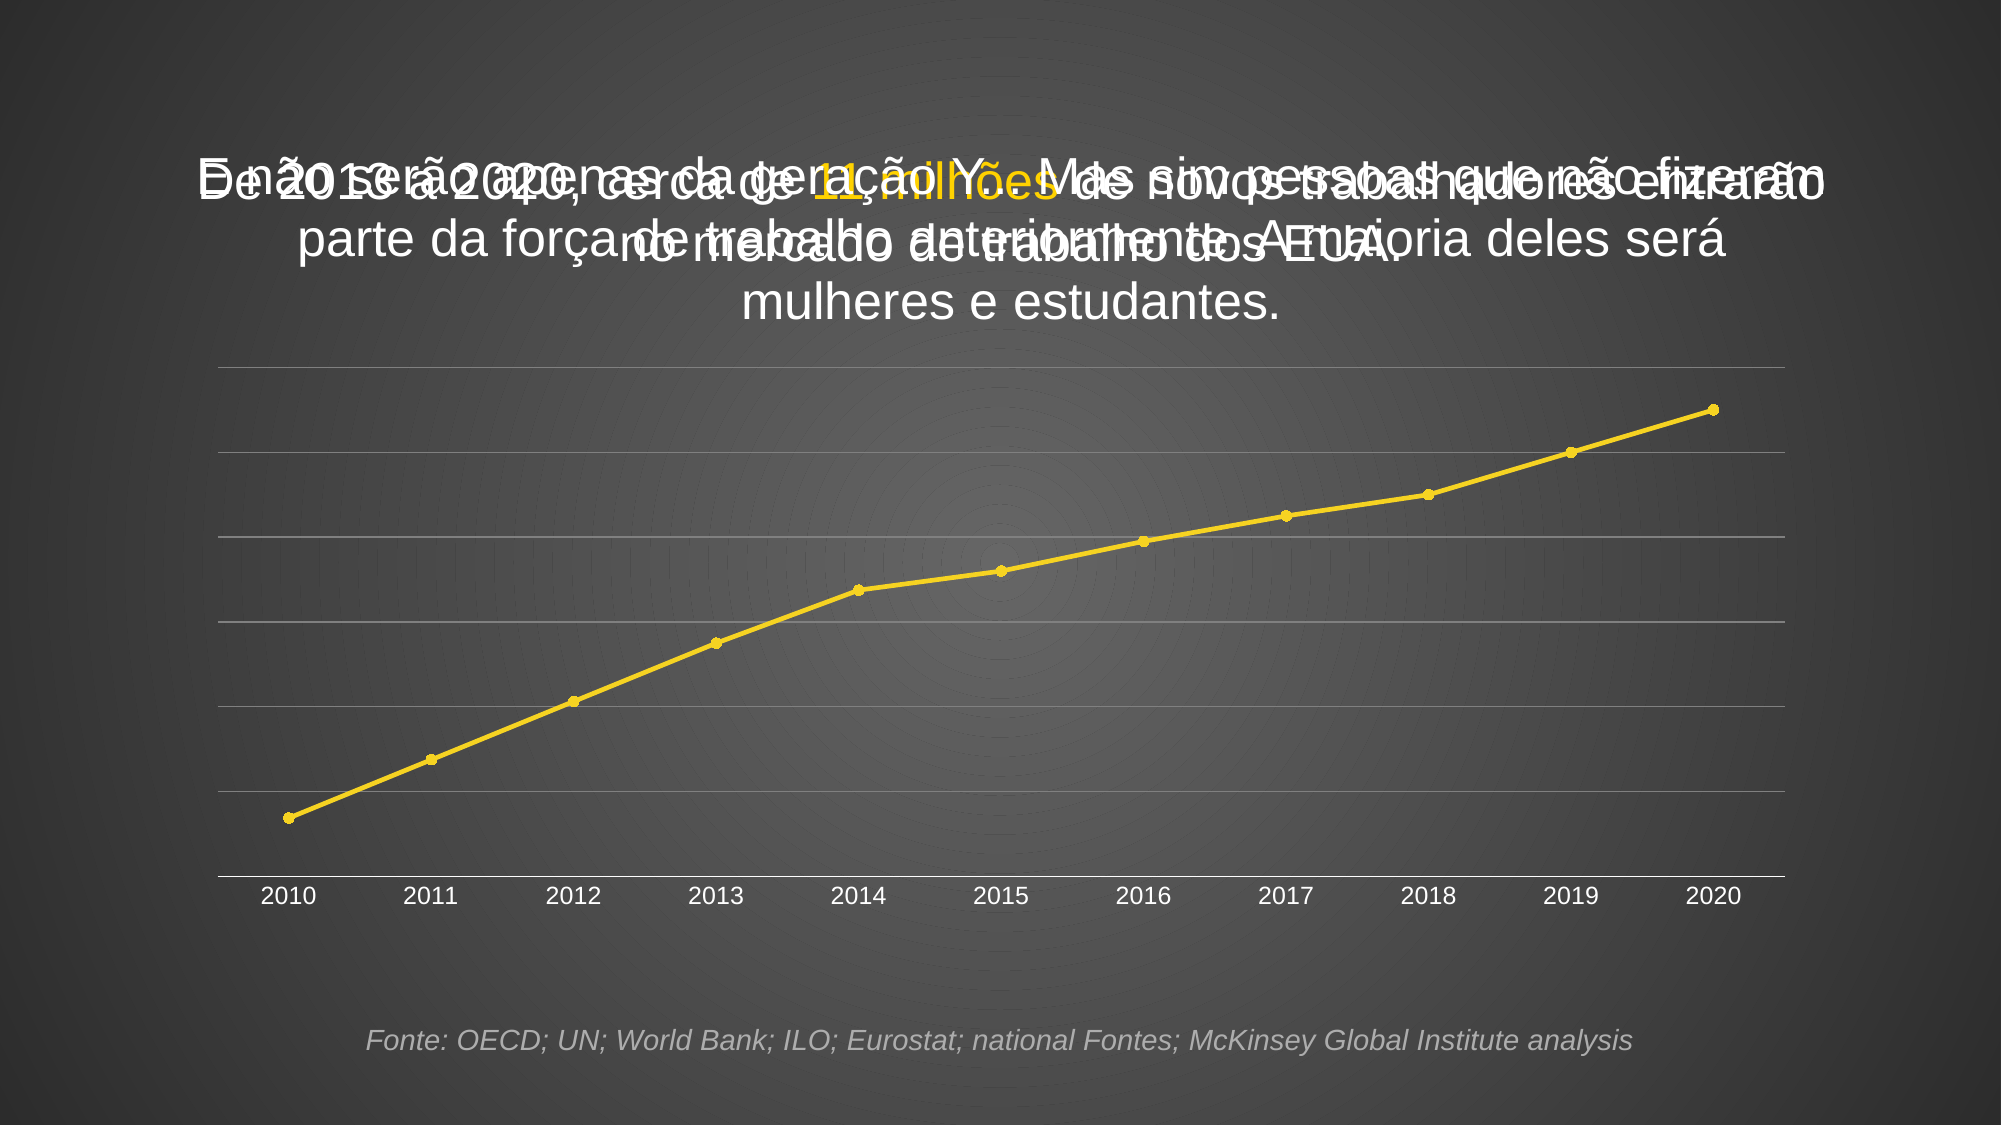

E não serão apenas da geração Y... Mas sim pessoas que não fizeram parte da força de trabalho anteriormente. A maioria deles será mulheres e estudantes.
De 2013 a 2020, cerca de 11 milhões de novos trabalhadores entrarão no mercado de trabalho dos EUA.

### Chart

| Category | 2010 |
|---|---|
| 2010 | 1.375 |
| 2011 | 2.75 |
| 2012 | 4.125 |
| 2013 | 5.5 |
| 2014 | 6.75 |
| 2015 | 7.2 |
| 2016 | 7.9 |
| 2017 | 8.5 |
| 2018 | 9.0 |
| 2019 | 10.0 |
| 2020 | 11.0 |
Fonte: OECD; UN; World Bank; ILO; Eurostat; national Fontes; McKinsey Global Institute analysis